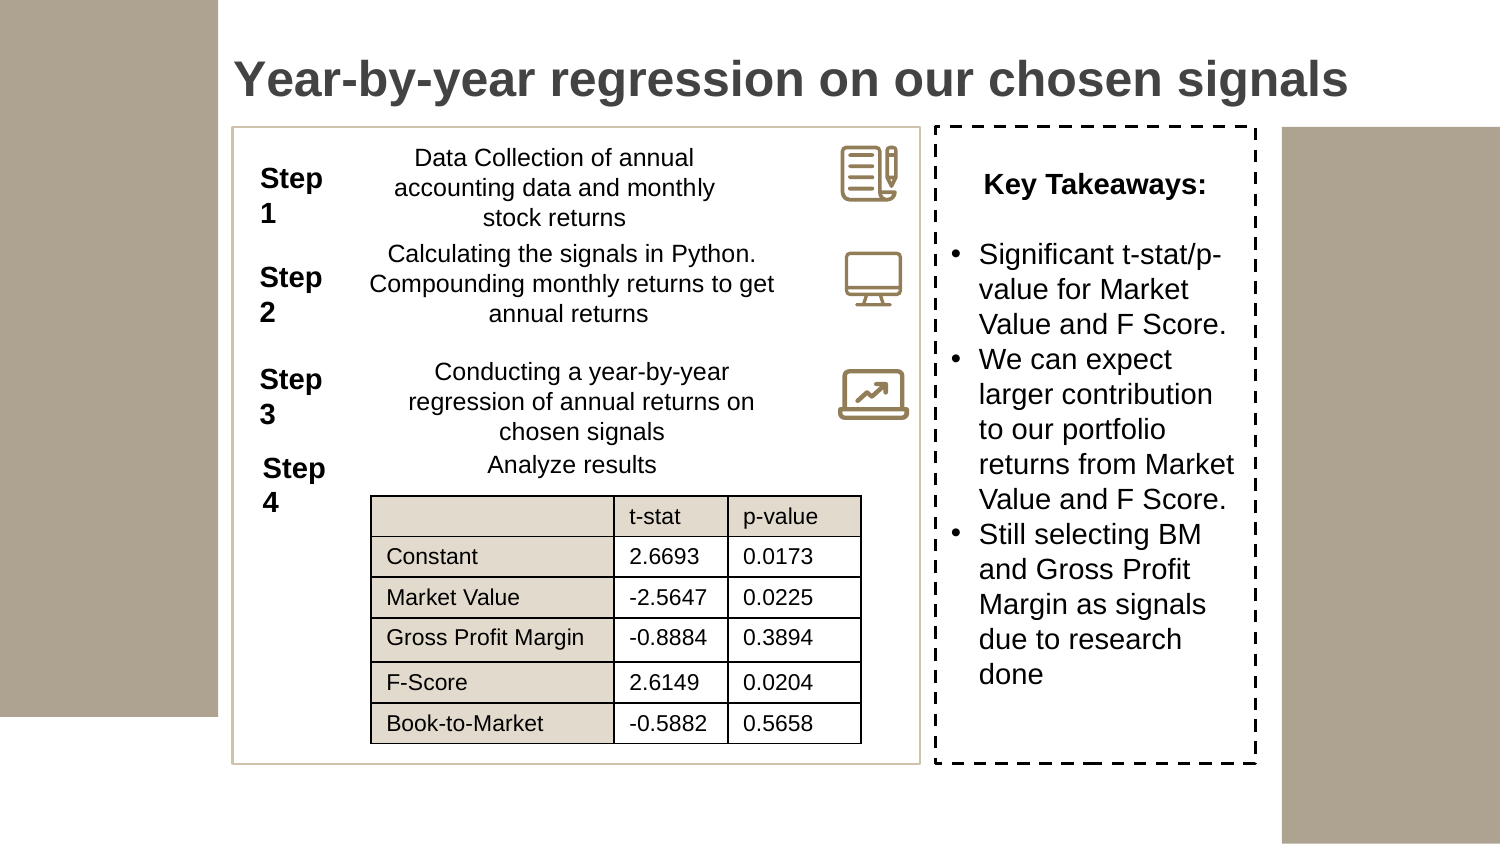

# Year-by-year regression on our chosen signals

Data Collection of annual accounting data and monthly stock returns
Key Takeaways:

Significant t-stat/p-value for Market Value and F Score.
We can expect larger contribution to our portfolio returns from Market Value and F Score.
Still selecting BM and Gross Profit Margin as signals due to research done

Step 1

Calculating the signals in Python. Compounding monthly returns to get annual returns
Step 2

Conducting a year-by-year regression of annual returns on chosen signals
Step 3

Step 4
Analyze results
|  | t-stat | p-value |
| --- | --- | --- |
| Constant | 2.6693 | 0.0173 |
| Market Value | -2.5647 | 0.0225 |
| Gross Profit Margin | -0.8884 | 0.3894 |
| F-Score | 2.6149 | 0.0204 |
| Book-to-Market | -0.5882 | 0.5658 |